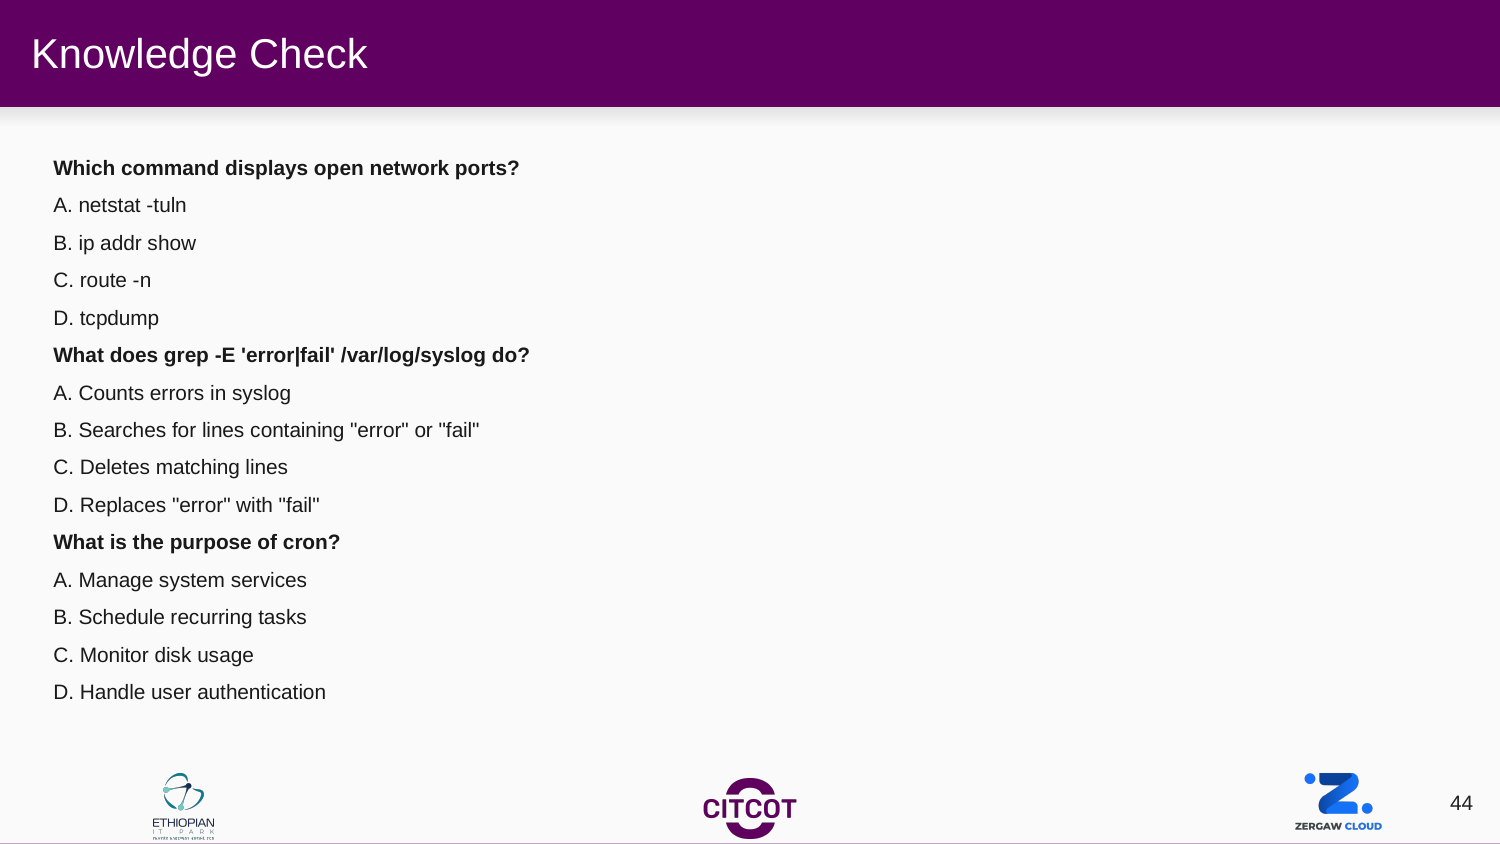

# Knowledge Check
Which command displays open network ports?
A. netstat -tuln
B. ip addr show
C. route -n
D. tcpdump
What does grep -E 'error|fail' /var/log/syslog do?
A. Counts errors in syslog
B. Searches for lines containing "error" or "fail"
C. Deletes matching lines
D. Replaces "error" with "fail"
What is the purpose of cron?
A. Manage system services
B. Schedule recurring tasks
C. Monitor disk usage
D. Handle user authentication

44